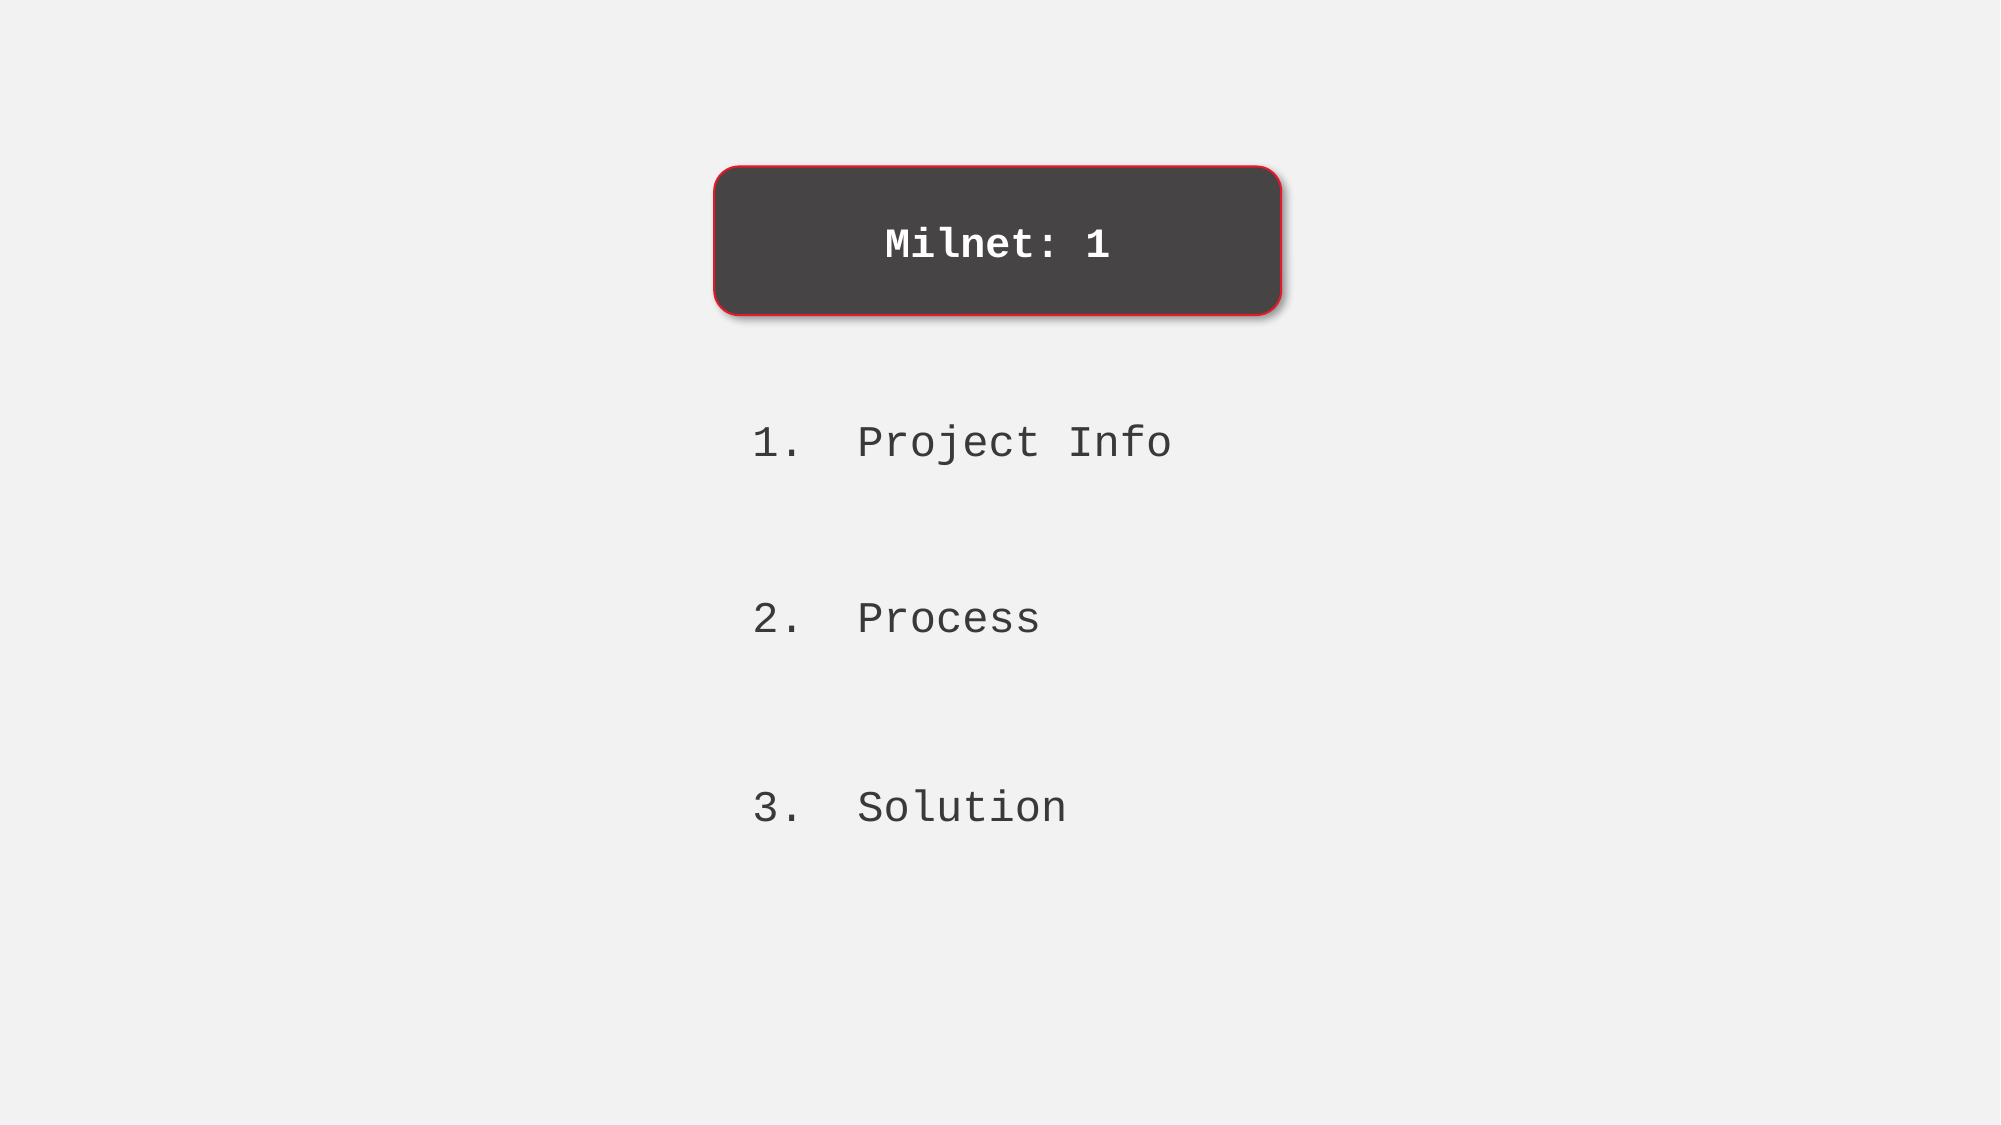

Milnet: 1
1.  Project Info
2.  Process
3.  Solution